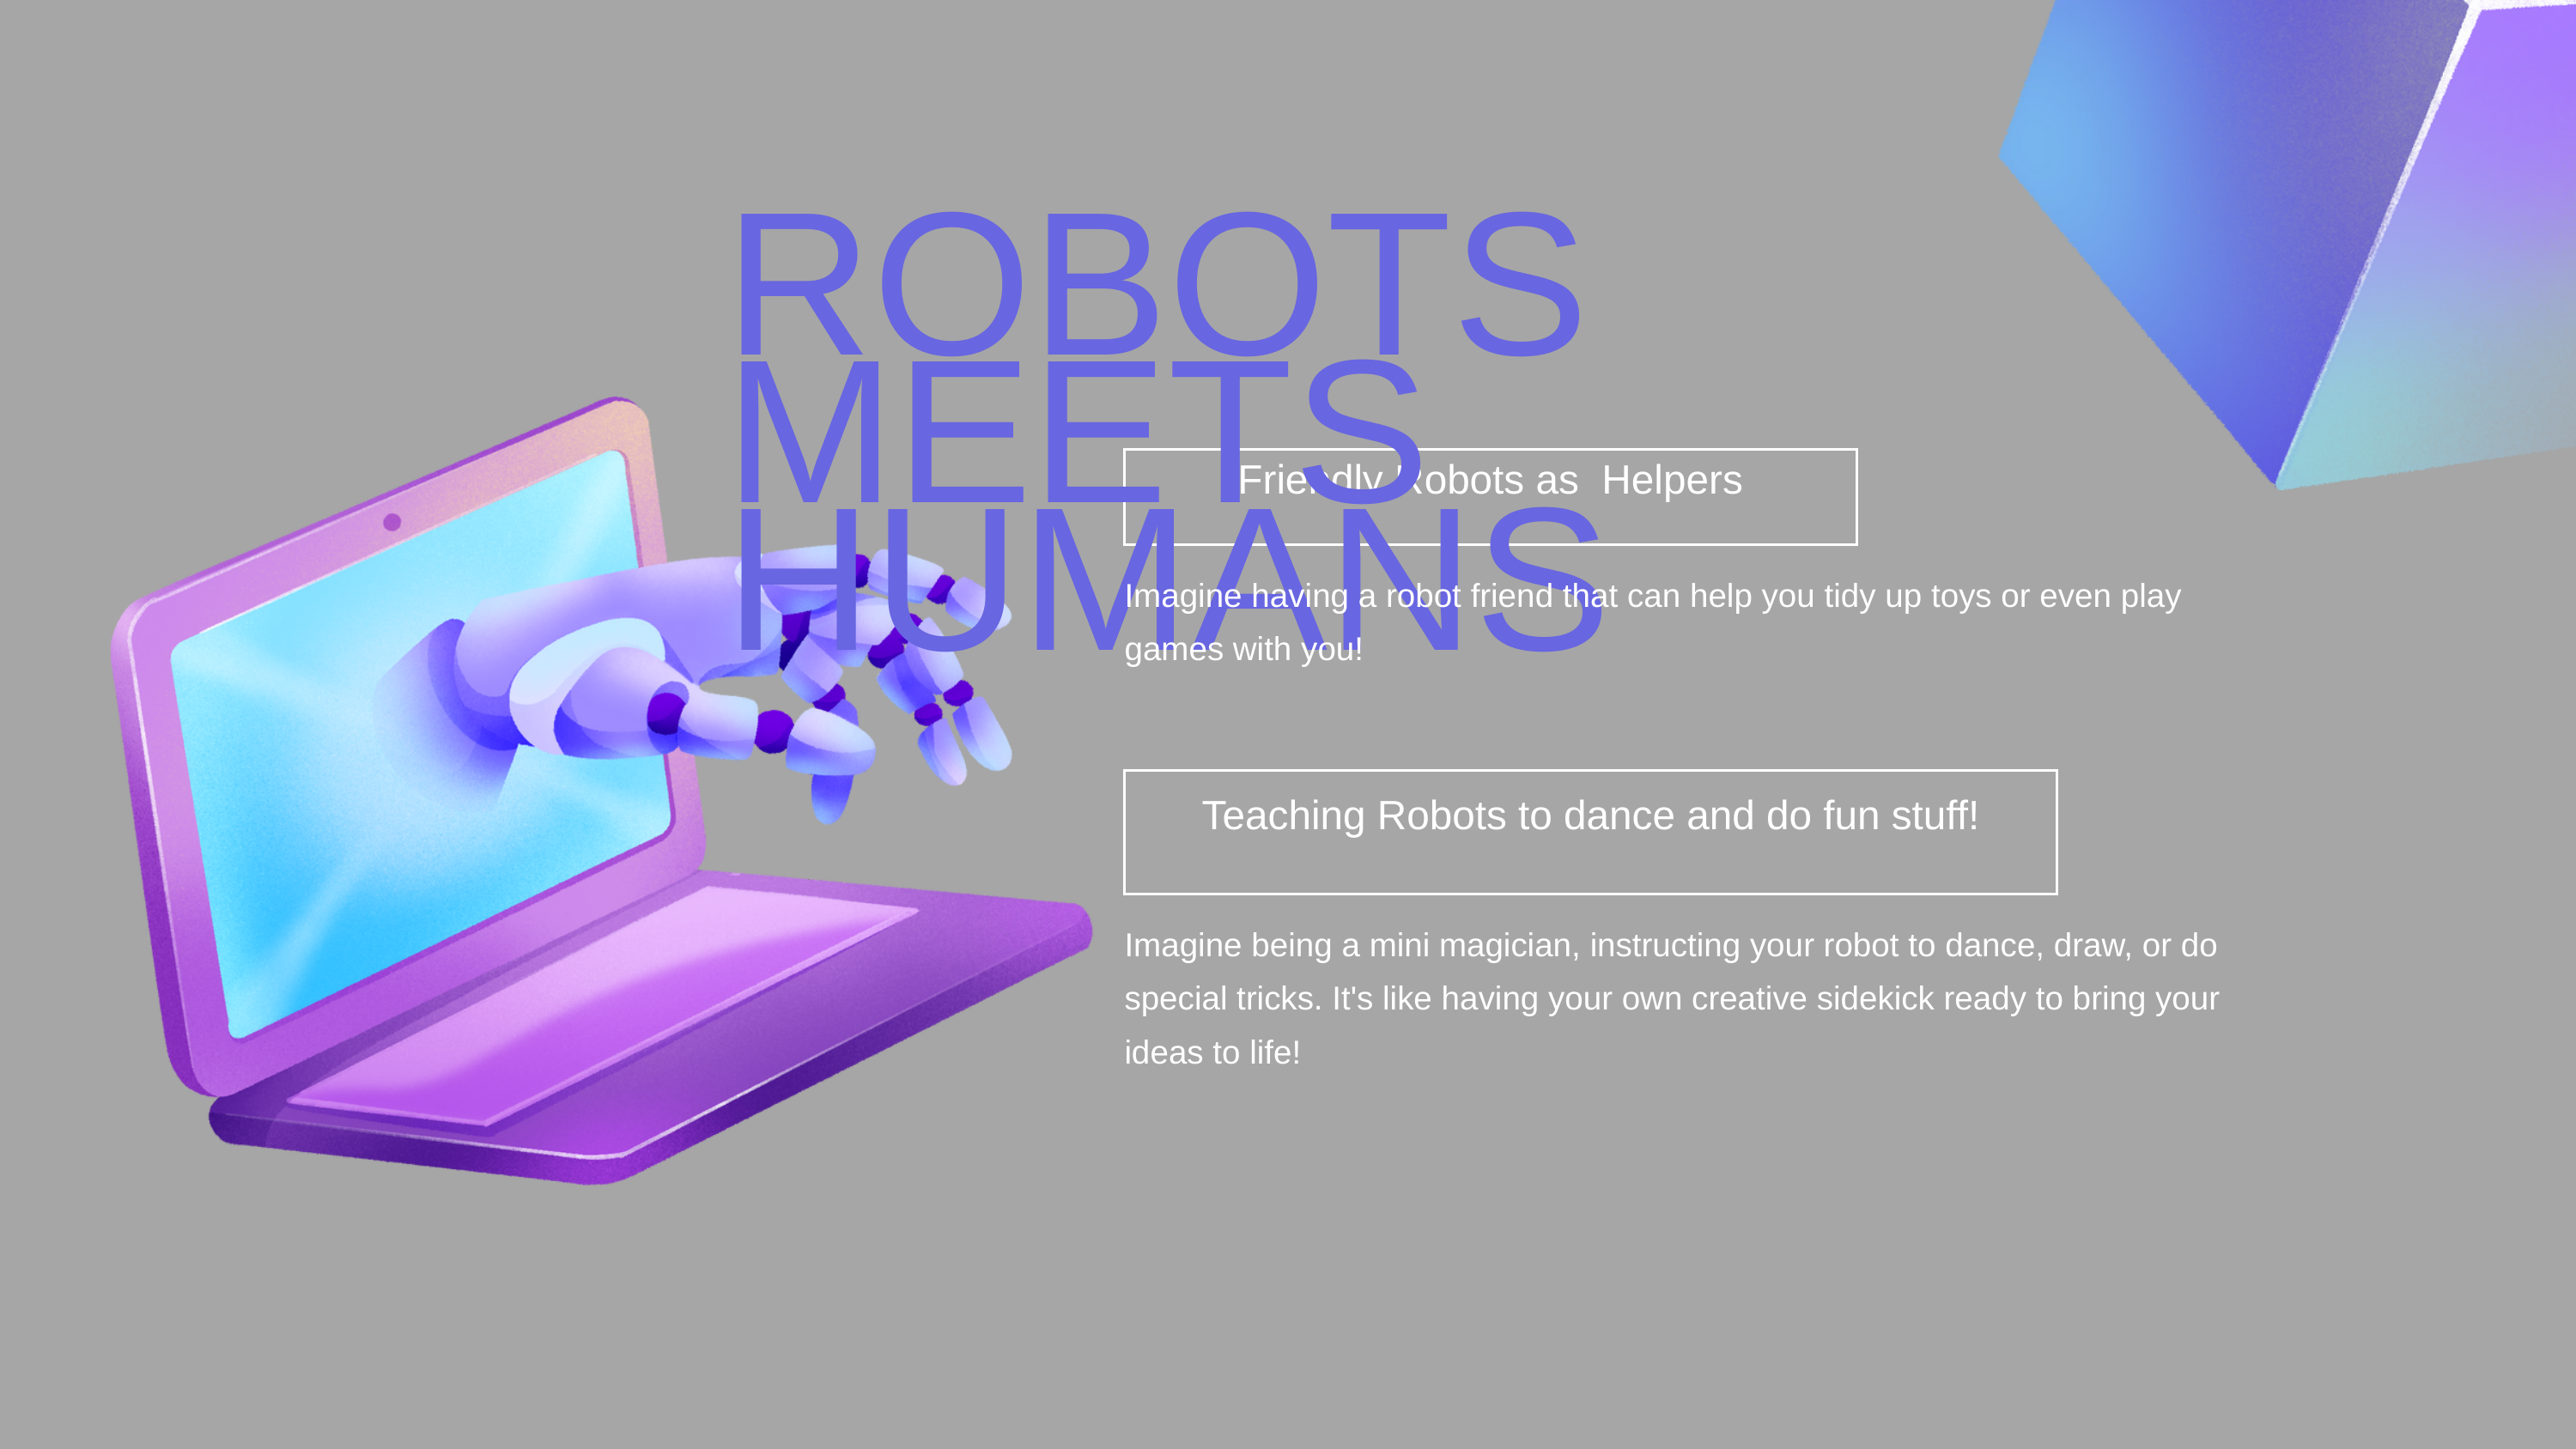

ROBOTS MEETS HUMANS

Friendly Robots as  Helpers
Imagine having a robot friend that can help you tidy up toys or even play games with you!

Teaching Robots to dance and do fun stuff!
Imagine being a mini magician, instructing your robot to dance, draw, or do special tricks. It's like having your own creative sidekick ready to bring your ideas to life!